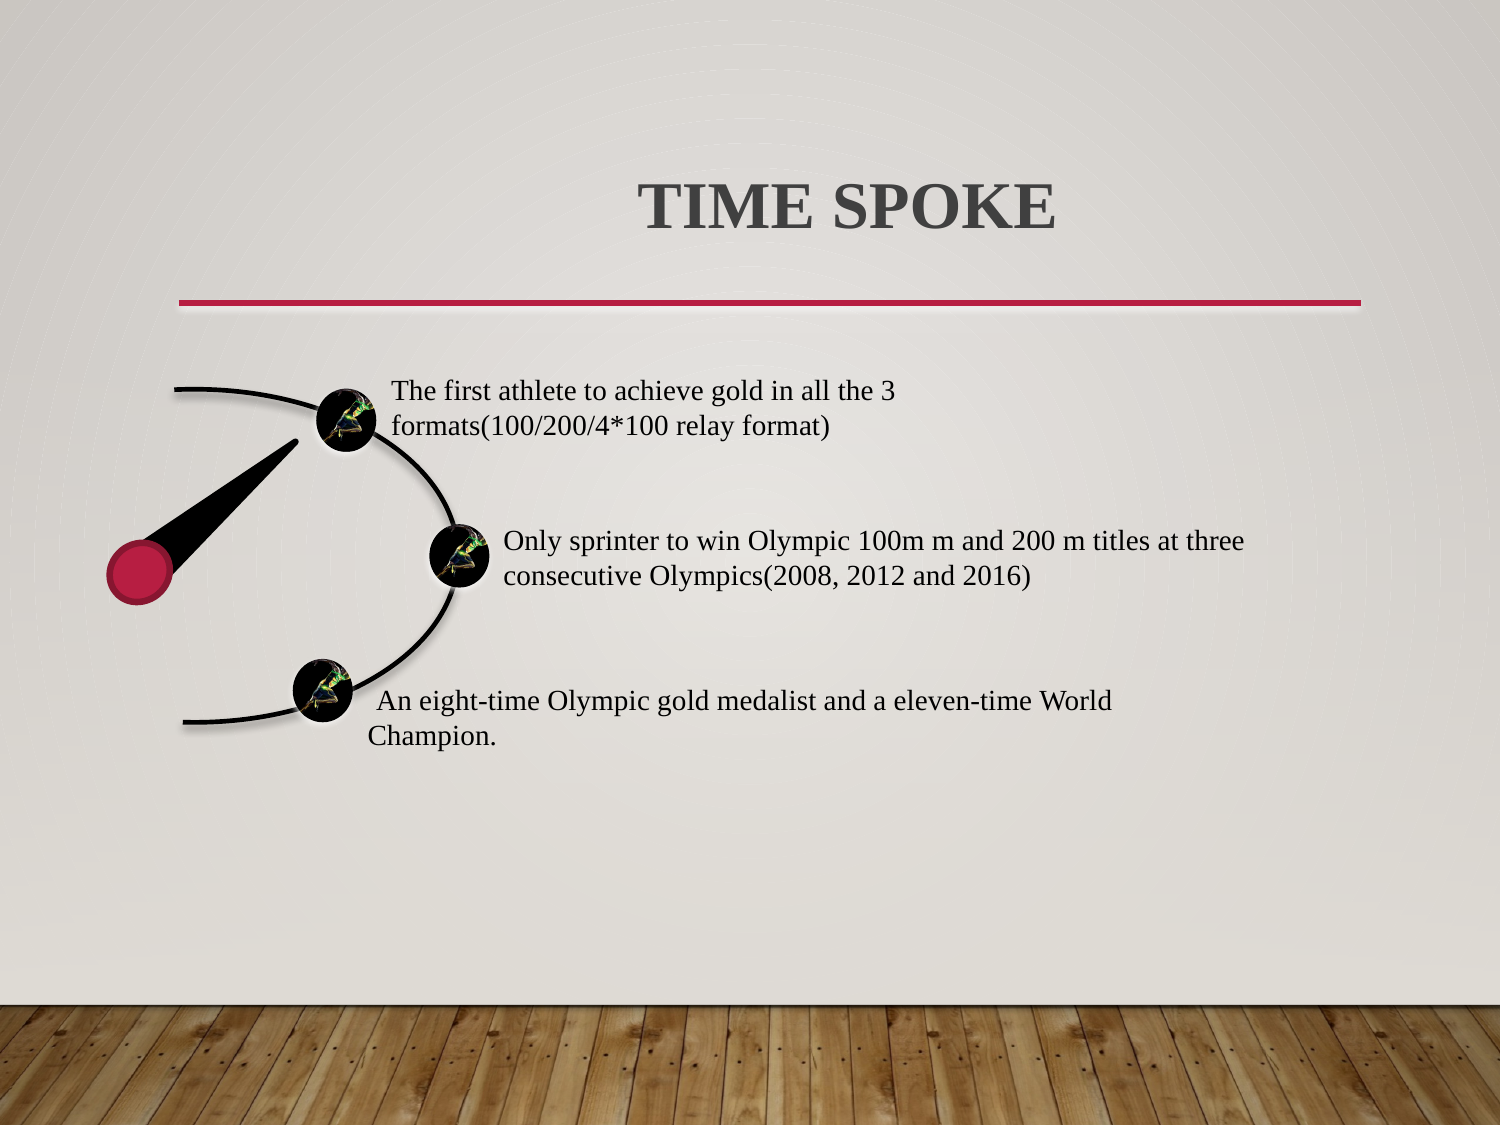

# TIME SPOKE
The first athlete to achieve gold in all the 3 formats(100/200/4*100 relay format)

Only sprinter to win Olympic 100m m and 200 m titles at three consecutive Olympics(2008, 2012 and 2016)

 An eight-time Olympic gold medalist and a eleven-time World Champion.